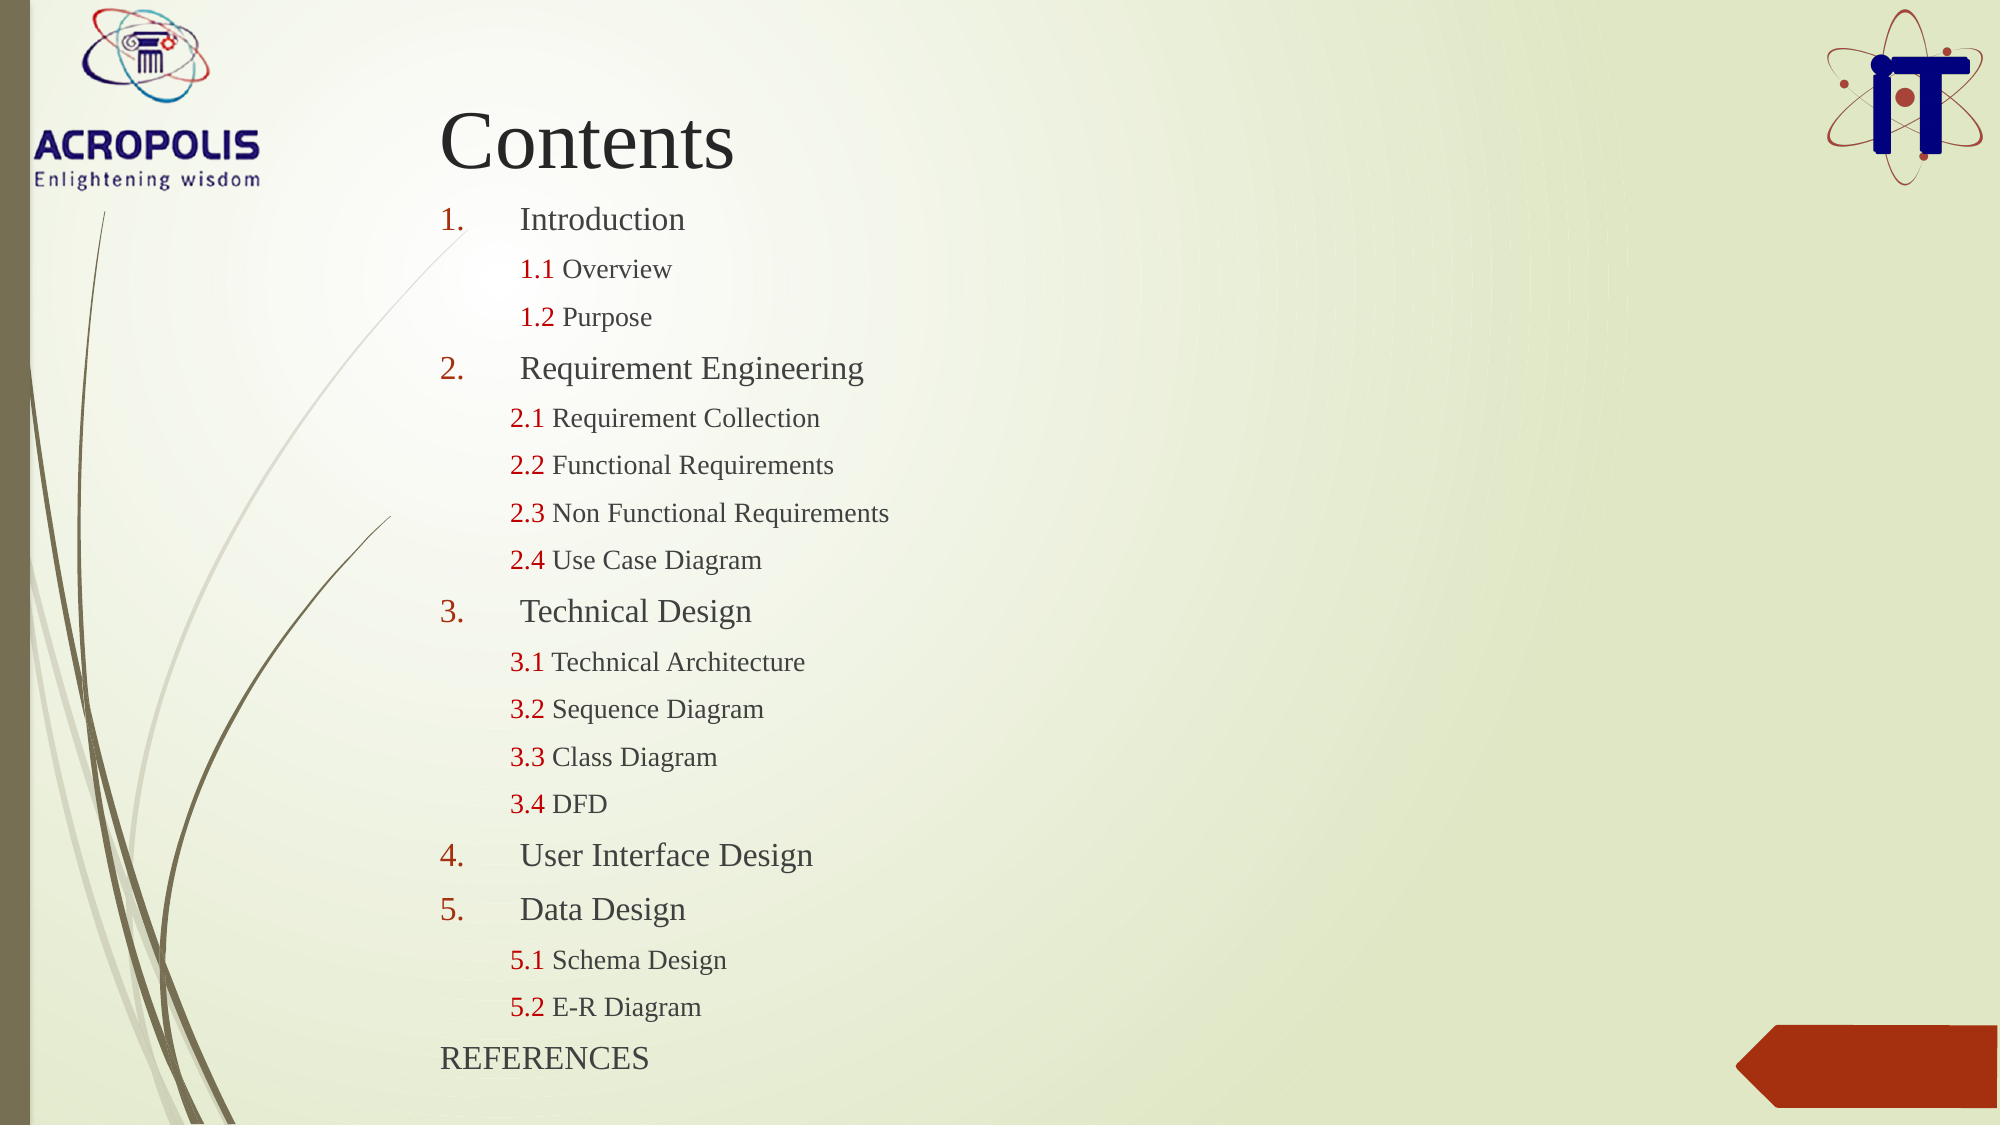

# Contents
Introduction
1.1 Overview
1.2 Purpose
Requirement Engineering
2.1 Requirement Collection
2.2 Functional Requirements
2.3 Non Functional Requirements
2.4 Use Case Diagram
Technical Design
3.1 Technical Architecture
3.2 Sequence Diagram
3.3 Class Diagram
3.4 DFD
User Interface Design
Data Design
5.1 Schema Design
5.2 E-R Diagram
REFERENCES
2